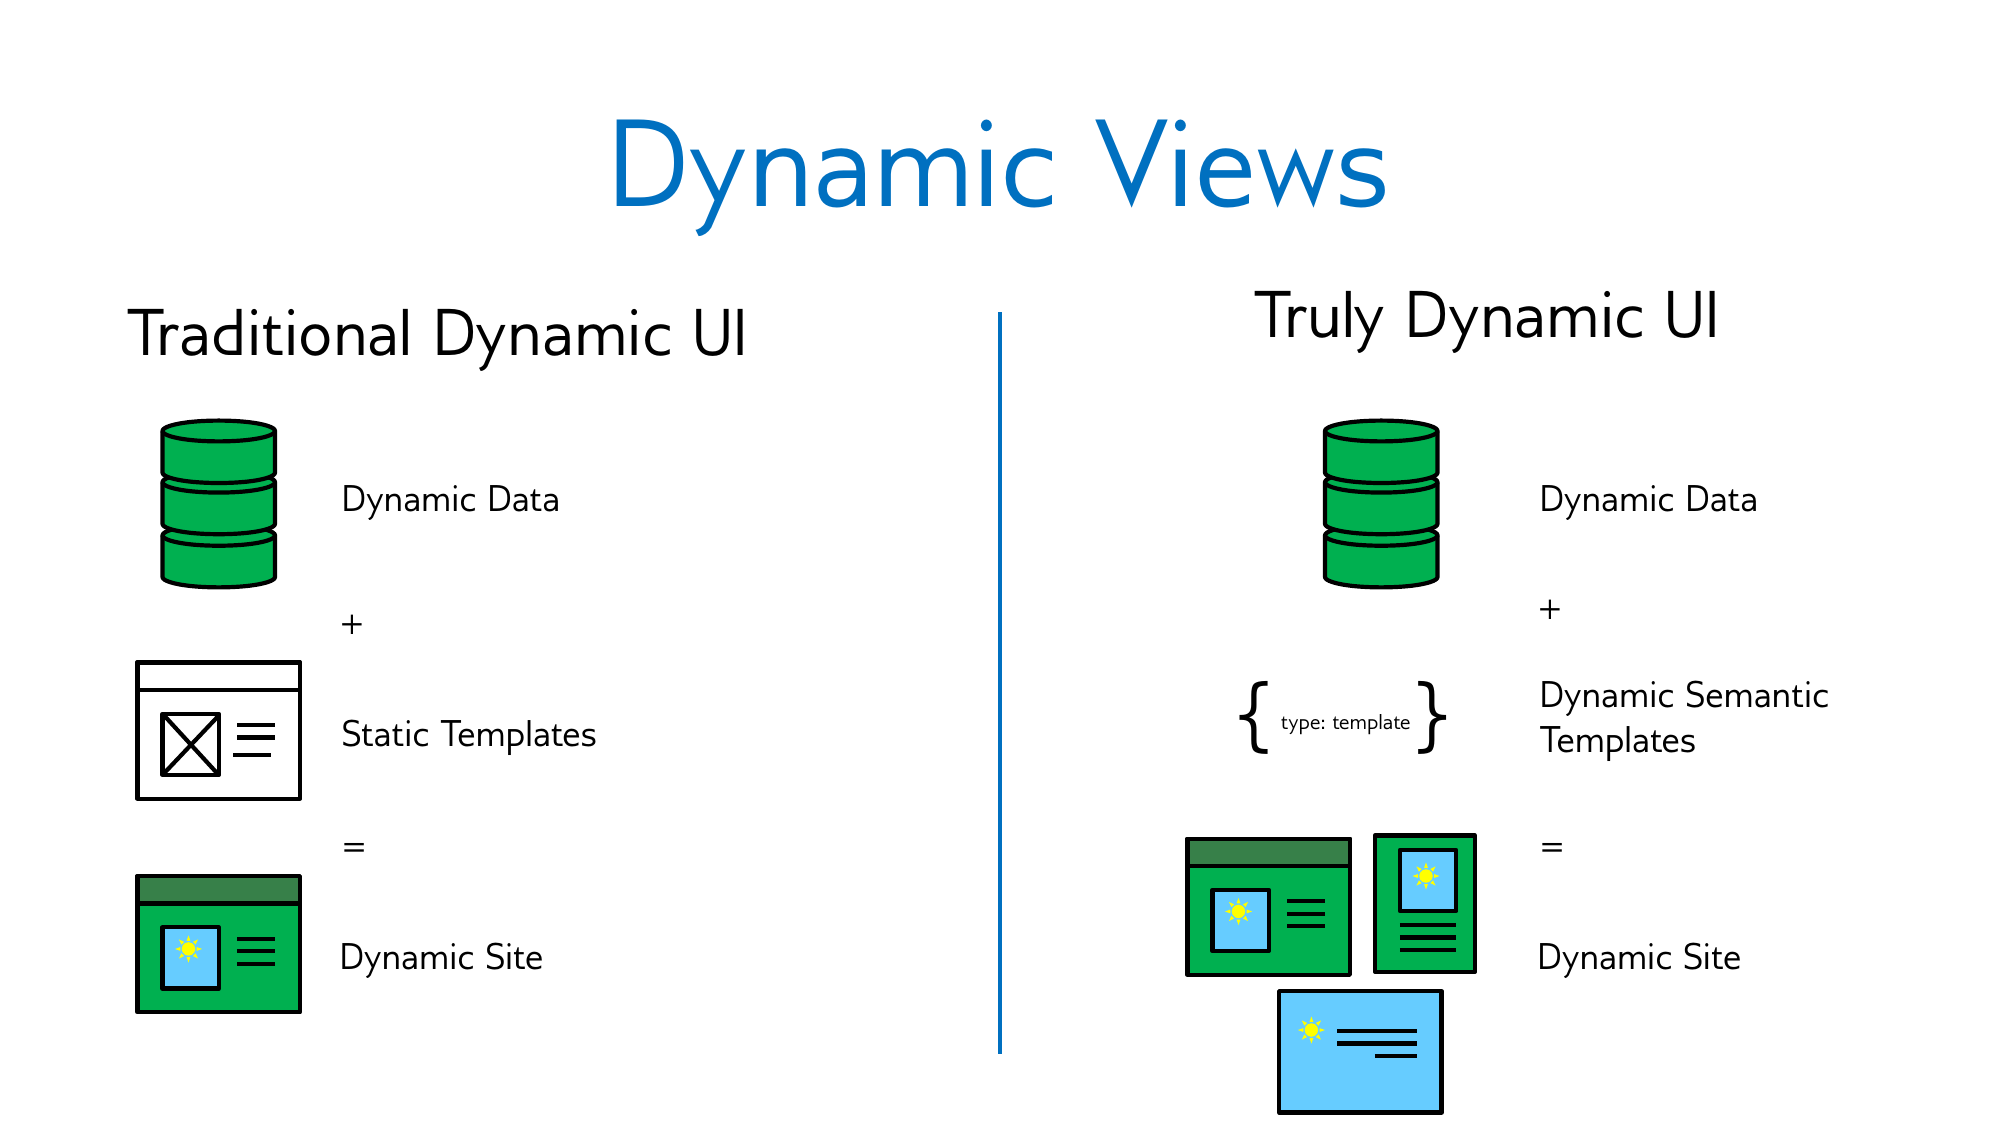

Dynamic Views
Truly Dynamic UI
Traditional Dynamic UI

Dynamic Data
Dynamic Data

+
+
{ type: template }

Dynamic Semantic Templates
Static Templates

=
=

Dynamic Site
Dynamic Site